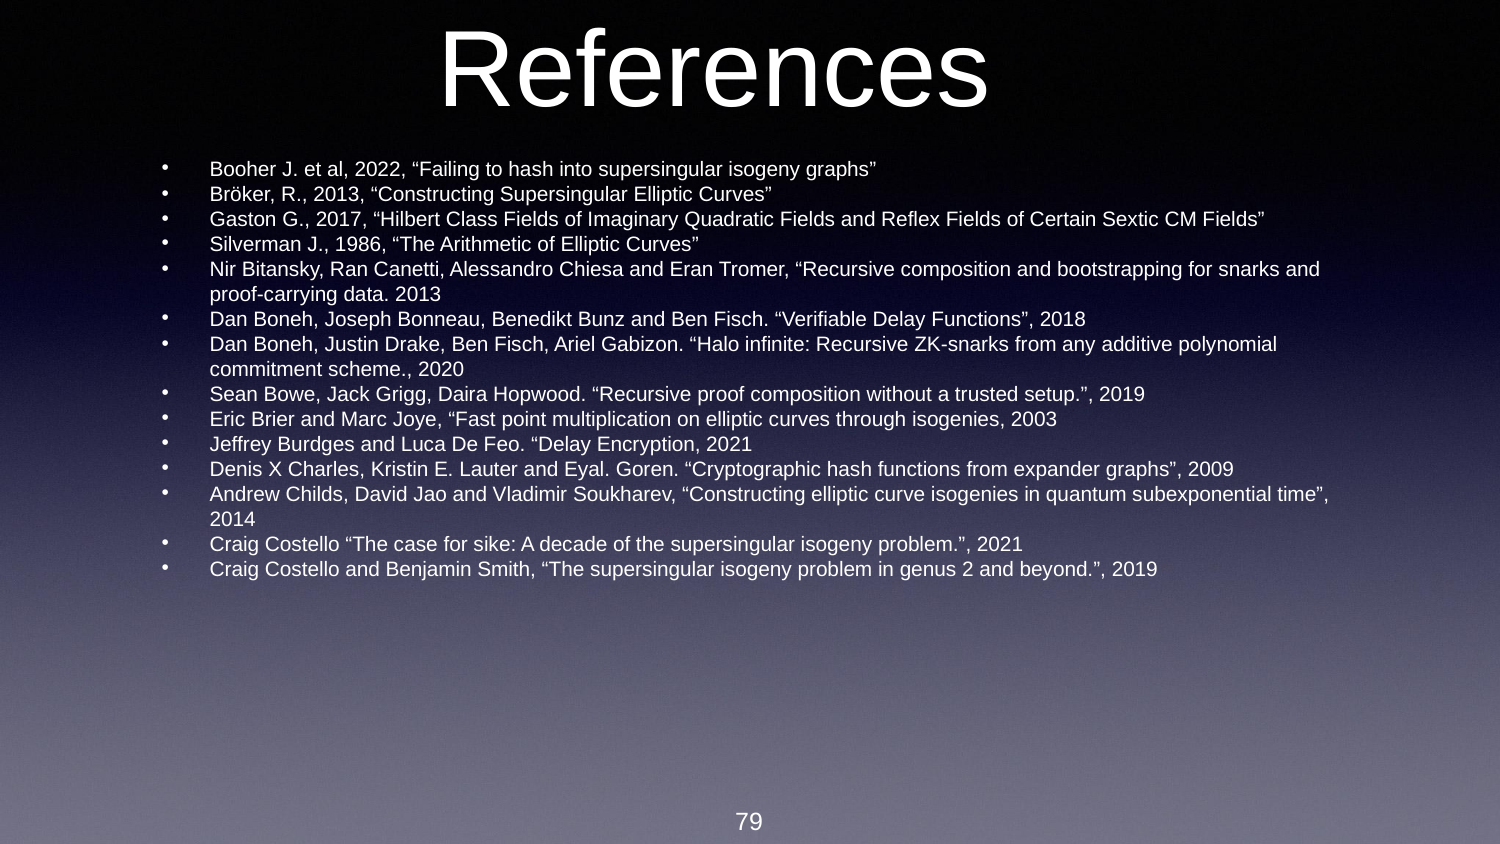

# References
Booher J. et al, 2022, “Failing to hash into supersingular isogeny graphs”
Bröker, R., 2013, “Constructing Supersingular Elliptic Curves”
Gaston G., 2017, “Hilbert Class Fields of Imaginary Quadratic Fields and Reflex Fields of Certain Sextic CM Fields”
Silverman J., 1986, “The Arithmetic of Elliptic Curves”
Nir Bitansky, Ran Canetti, Alessandro Chiesa and Eran Tromer, “Recursive composition and bootstrapping for snarks and proof-carrying data. 2013
Dan Boneh, Joseph Bonneau, Benedikt Bunz and Ben Fisch. “Verifiable Delay Functions”, 2018
Dan Boneh, Justin Drake, Ben Fisch, Ariel Gabizon. “Halo infinite: Recursive ZK-snarks from any additive polynomial commitment scheme., 2020
Sean Bowe, Jack Grigg, Daira Hopwood. “Recursive proof composition without a trusted setup.”, 2019
Eric Brier and Marc Joye, “Fast point multiplication on elliptic curves through isogenies, 2003
Jeffrey Burdges and Luca De Feo. “Delay Encryption, 2021
Denis X Charles, Kristin E. Lauter and Eyal. Goren. “Cryptographic hash functions from expander graphs”, 2009
Andrew Childs, David Jao and Vladimir Soukharev, “Constructing elliptic curve isogenies in quantum subexponential time”, 2014
Craig Costello “The case for sike: A decade of the supersingular isogeny problem.”, 2021
Craig Costello and Benjamin Smith, “The supersingular isogeny problem in genus 2 and beyond.”, 2019
79